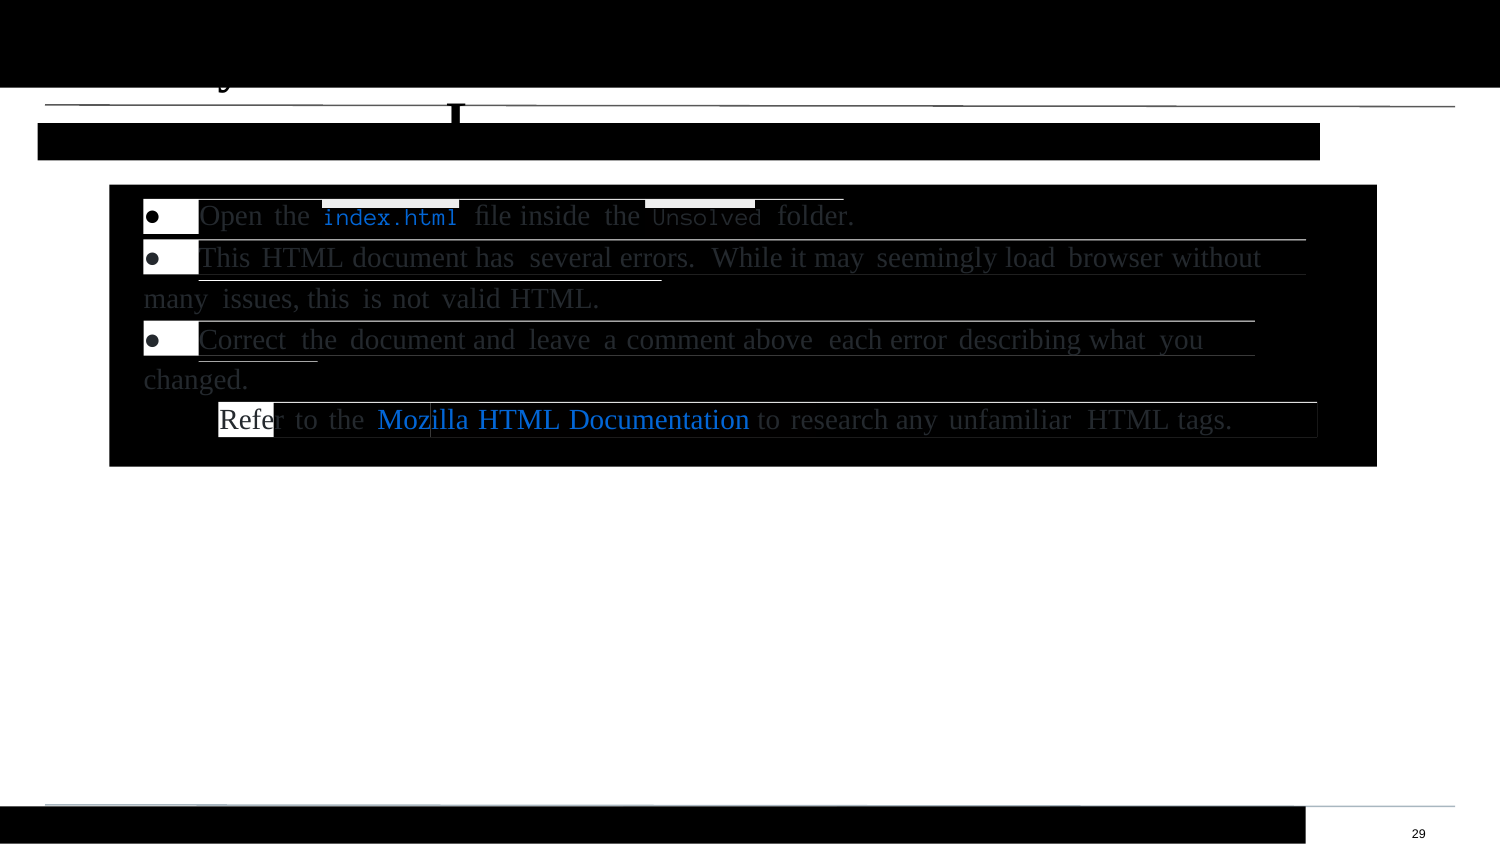

Instructions:

Activity: Fix
the
HTML

●    Open the index.html ﬁle inside the Unsolved folder.
●	This HTML document has  several errors.  While it may seemingly load browser without
many issues, this is not valid HTML.
●	Correct  the document and leave a comment above  each error describing what you
changed.
○    Refer to the Mozilla HTML Documentation to research any unfamiliar  HTML tags.

         29